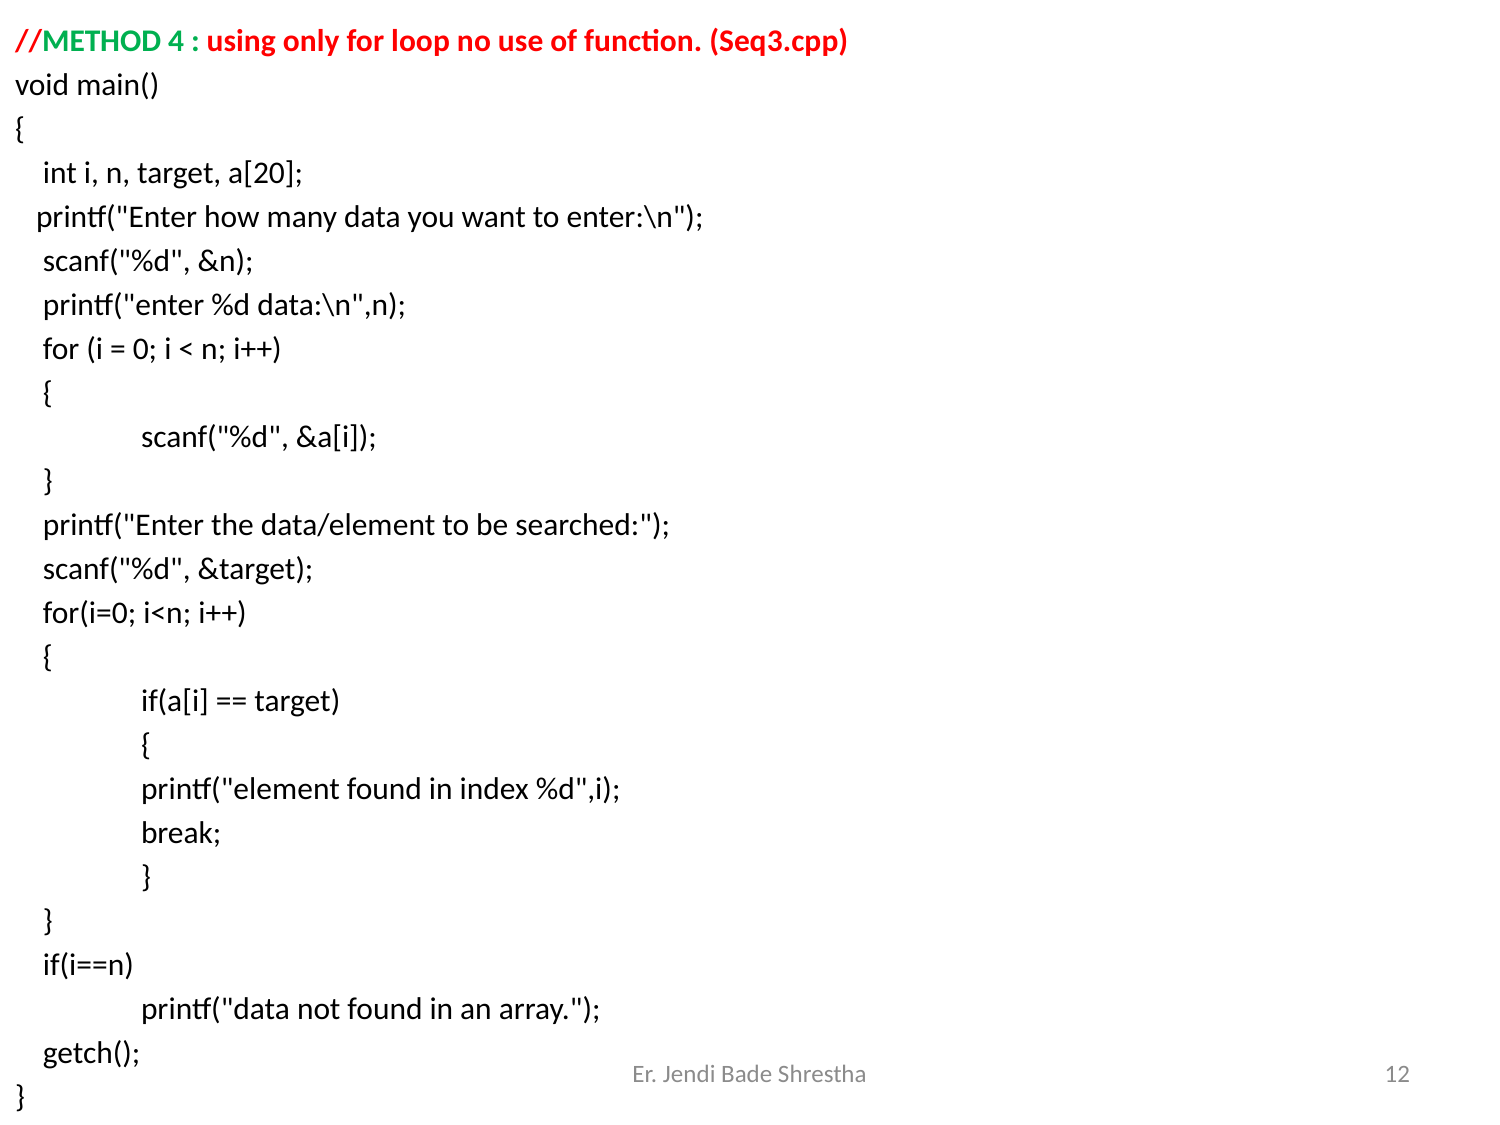

//METHOD 4 : using only for loop no use of function. (Seq3.cpp)
void main()
{
    int i, n, target, a[20];
   printf("Enter how many data you want to enter:\n");
    scanf("%d", &n);
    printf("enter %d data:\n",n);
    for (i = 0; i < n; i++)
    {
	scanf("%d", &a[i]);
    }
    printf("Enter the data/element to be searched:");
    scanf("%d", &target);
    for(i=0; i<n; i++)
    {
	if(a[i] == target)
	{
		printf("element found in index %d",i);
		break;
	}
    }
    if(i==n)
	printf("data not found in an array.");
    getch();
}

Er. Jendi Bade Shrestha
12